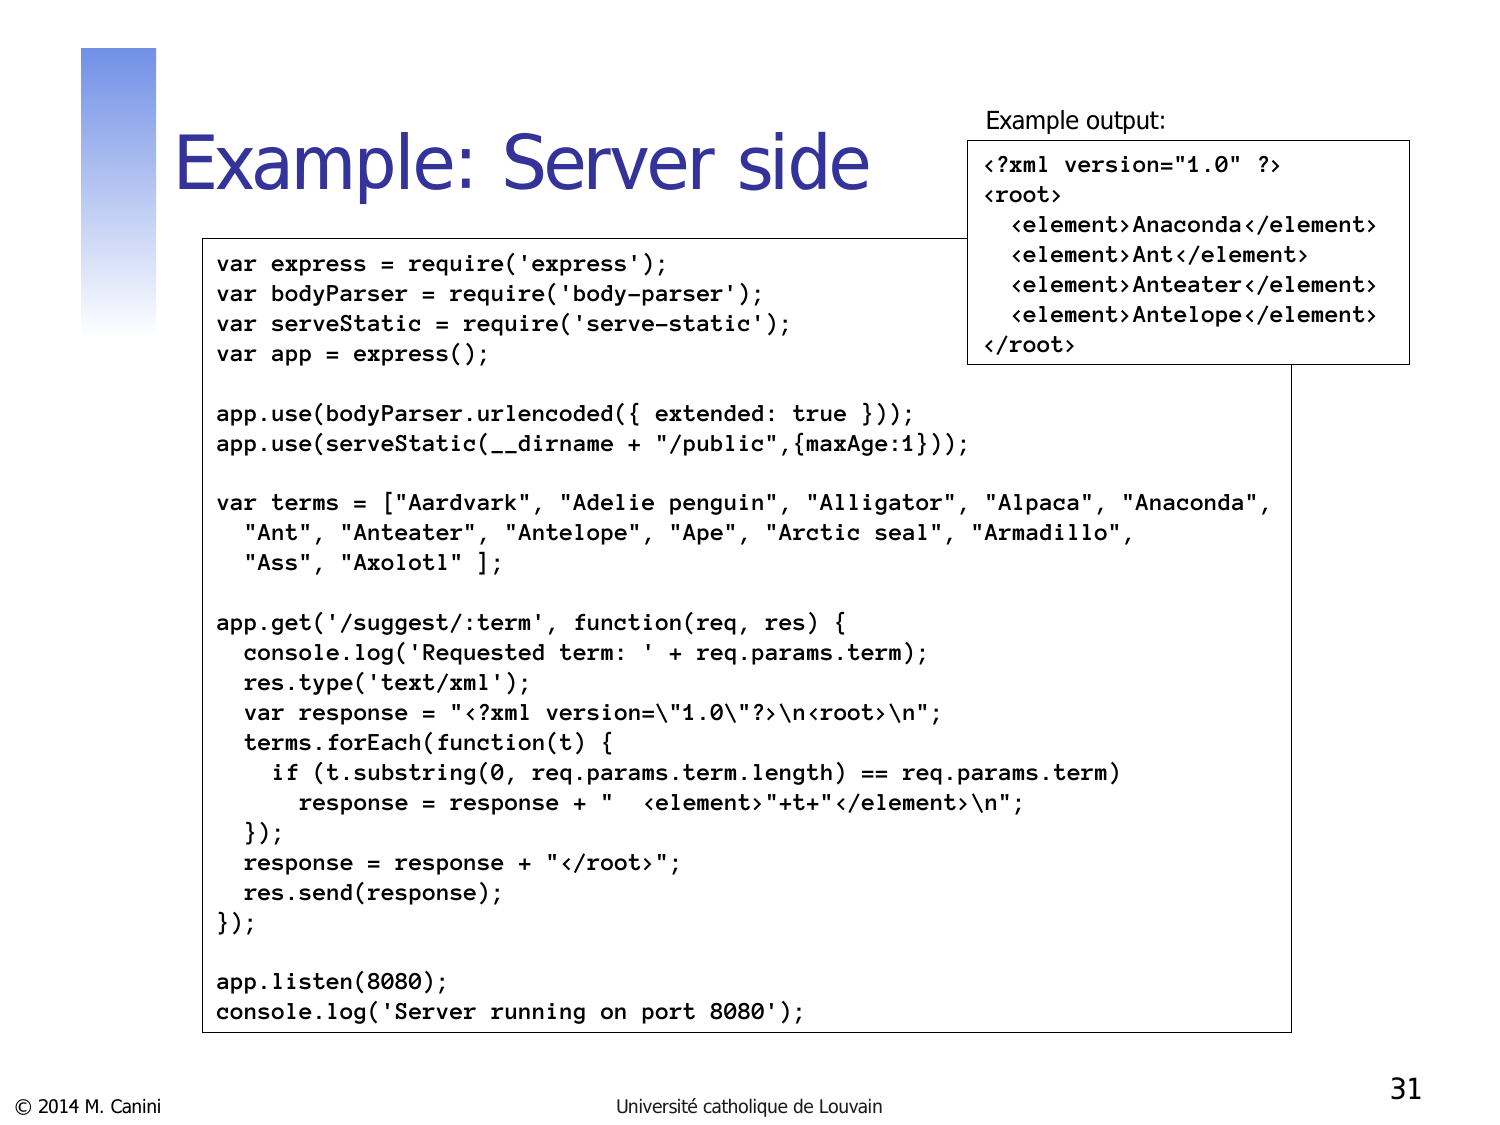

# Example: Server side
Example output:
<?xml version="1.0" ?>
<root>
  <element>Anaconda</element>
  <element>Ant</element>
  <element>Anteater</element>
  <element>Antelope</element>
</root>
var express = require('express');
var bodyParser = require('body-parser');
var serveStatic = require('serve-static');
var app = express();

app.use(bodyParser.urlencoded({ extended: true }));
app.use(serveStatic(__dirname + "/public",{maxAge:1}));

var terms = ["Aardvark", "Adelie penguin", "Alligator", "Alpaca", "Anaconda",
  "Ant", "Anteater", "Antelope", "Ape", "Arctic seal", "Armadillo",
  "Ass", "Axolotl" ];

app.get('/suggest/:term', function(req, res) {
  console.log('Requested term: ' + req.params.term);
  res.type('text/xml');
  var response = "<?xml version=\"1.0\"?>\n<root>\n";
  terms.forEach(function(t) {
    if (t.substring(0, req.params.term.length) == req.params.term)
      response = response + "  <element>"+t+"</element>\n";
  });
  response = response + "</root>";
  res.send(response);
});

app.listen(8080);
console.log('Server running on port 8080');
31
Université catholique de Louvain